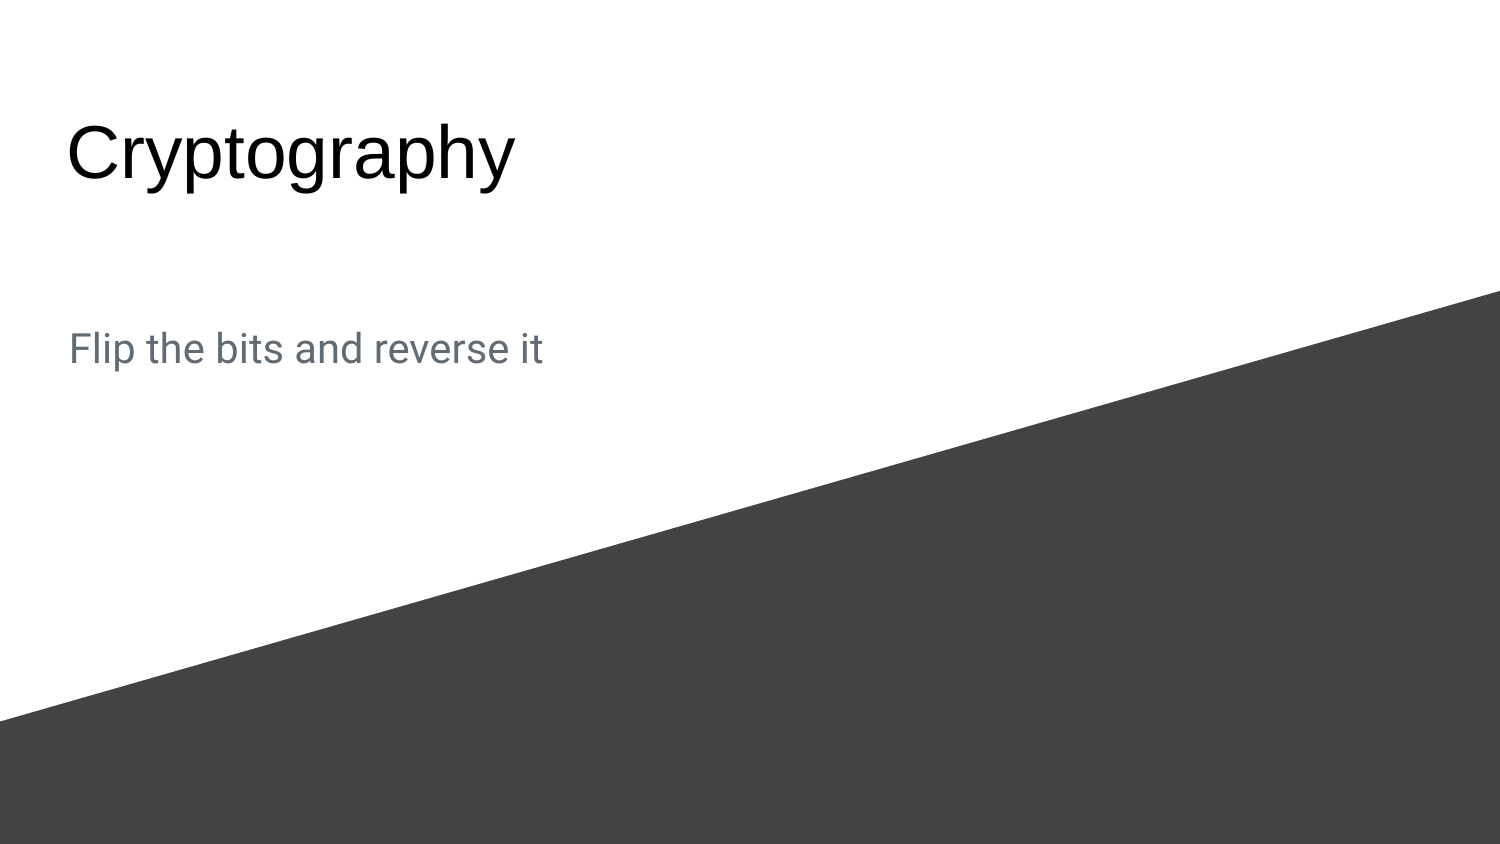

# Cryptography
Flip the bits and reverse it